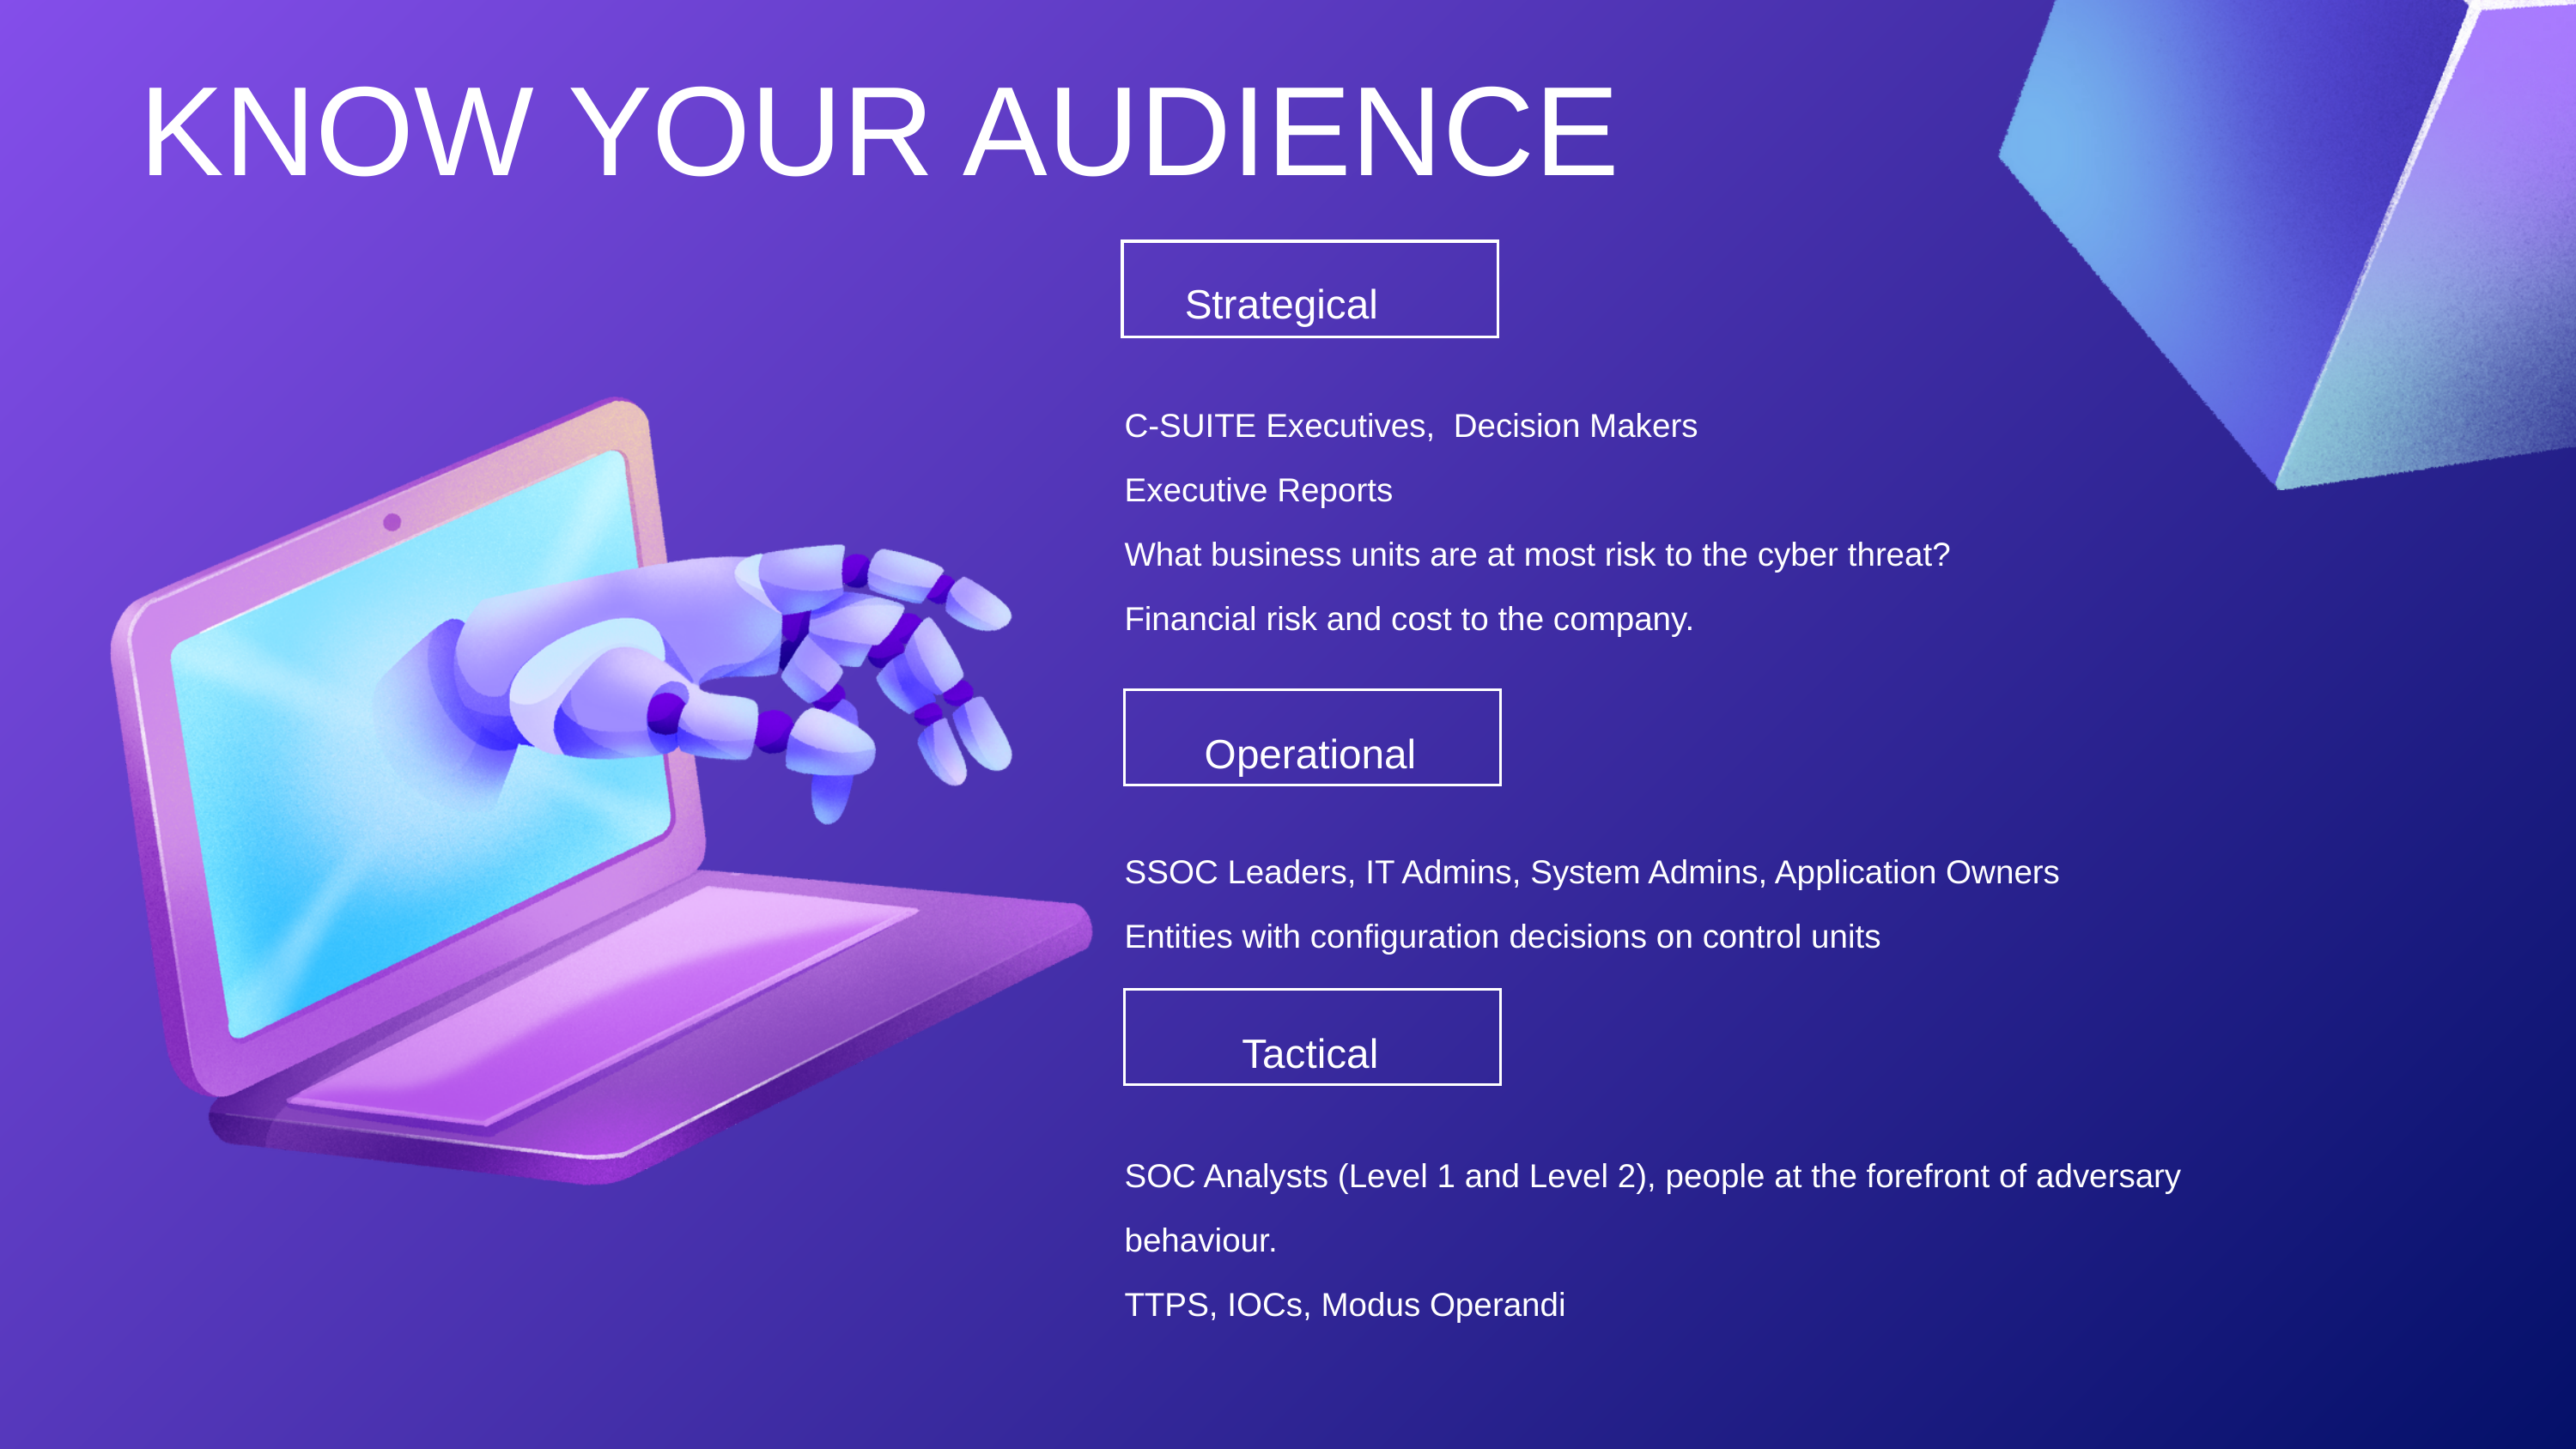

KNOW YOUR AUDIENCE
Strategical

C-SUITE Executives,  Decision Makers
Executive Reports
What business units are at most risk to the cyber threat?
Financial risk and cost to the company.

Operational

SSOC Leaders, IT Admins, System Admins, Application Owners
Entities with configuration decisions on control units
Tactical

SOC Analysts (Level 1 and Level 2), people at the forefront of adversary behaviour.
TTPS, IOCs, Modus Operandi